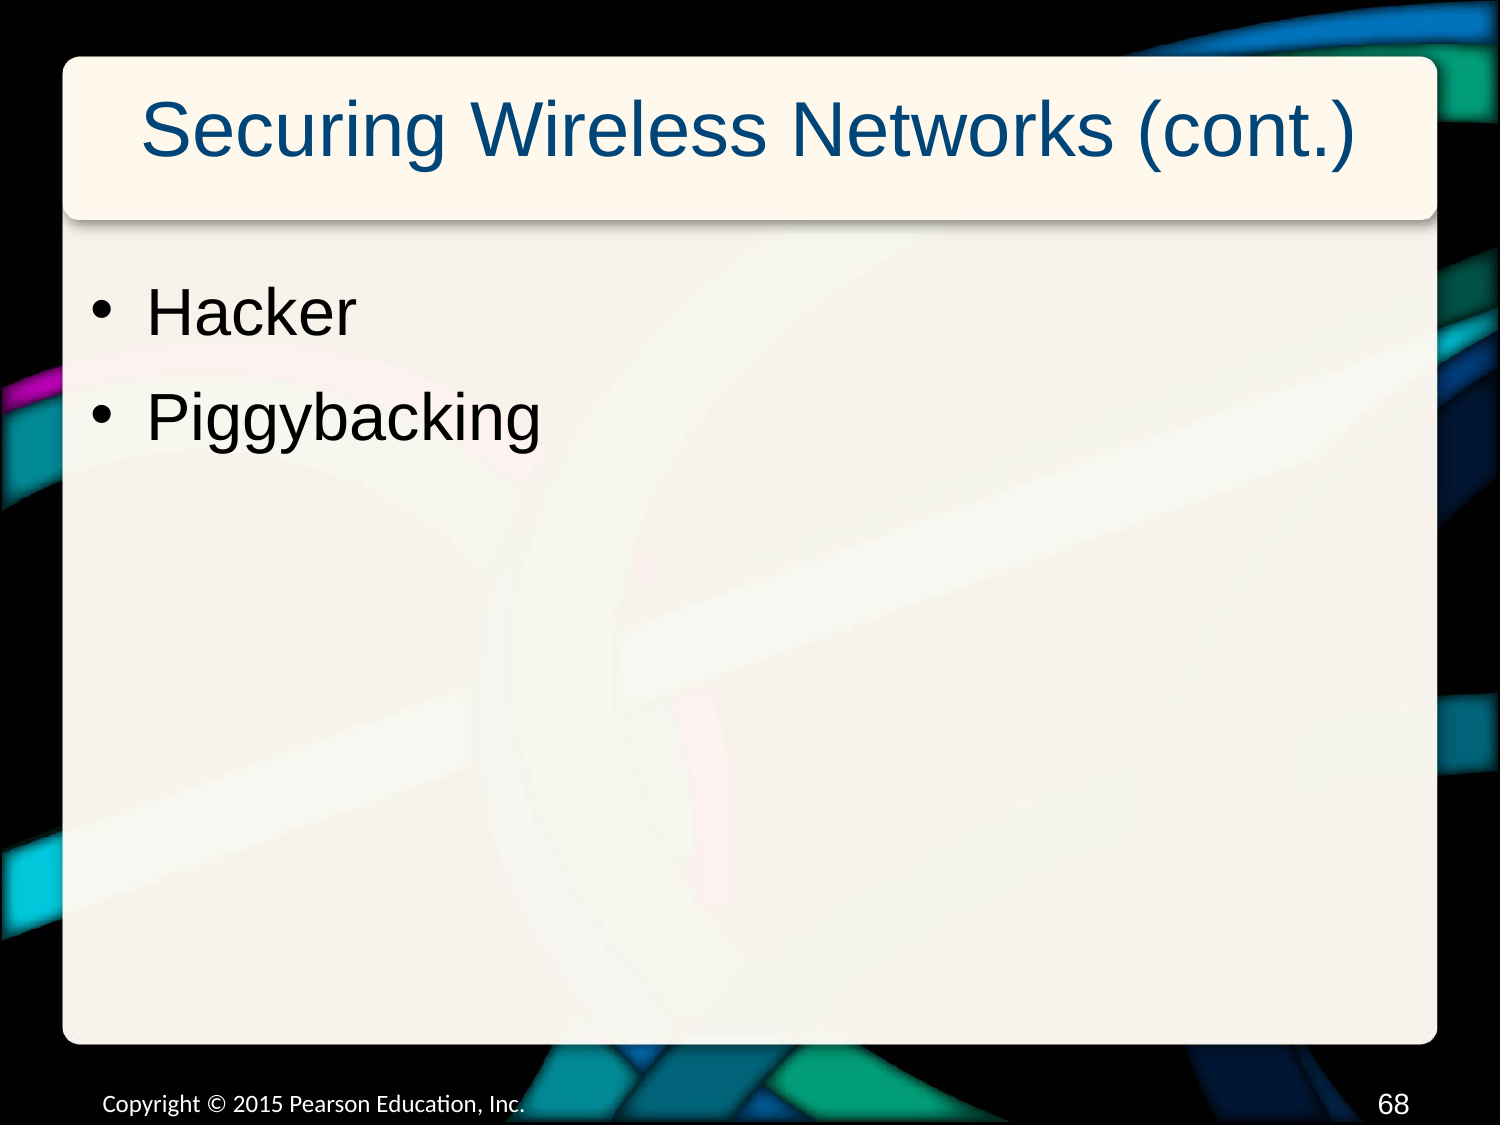

# Securing Wireless Networks (cont.)
Hacker
Piggybacking
Copyright © 2015 Pearson Education, Inc.
68